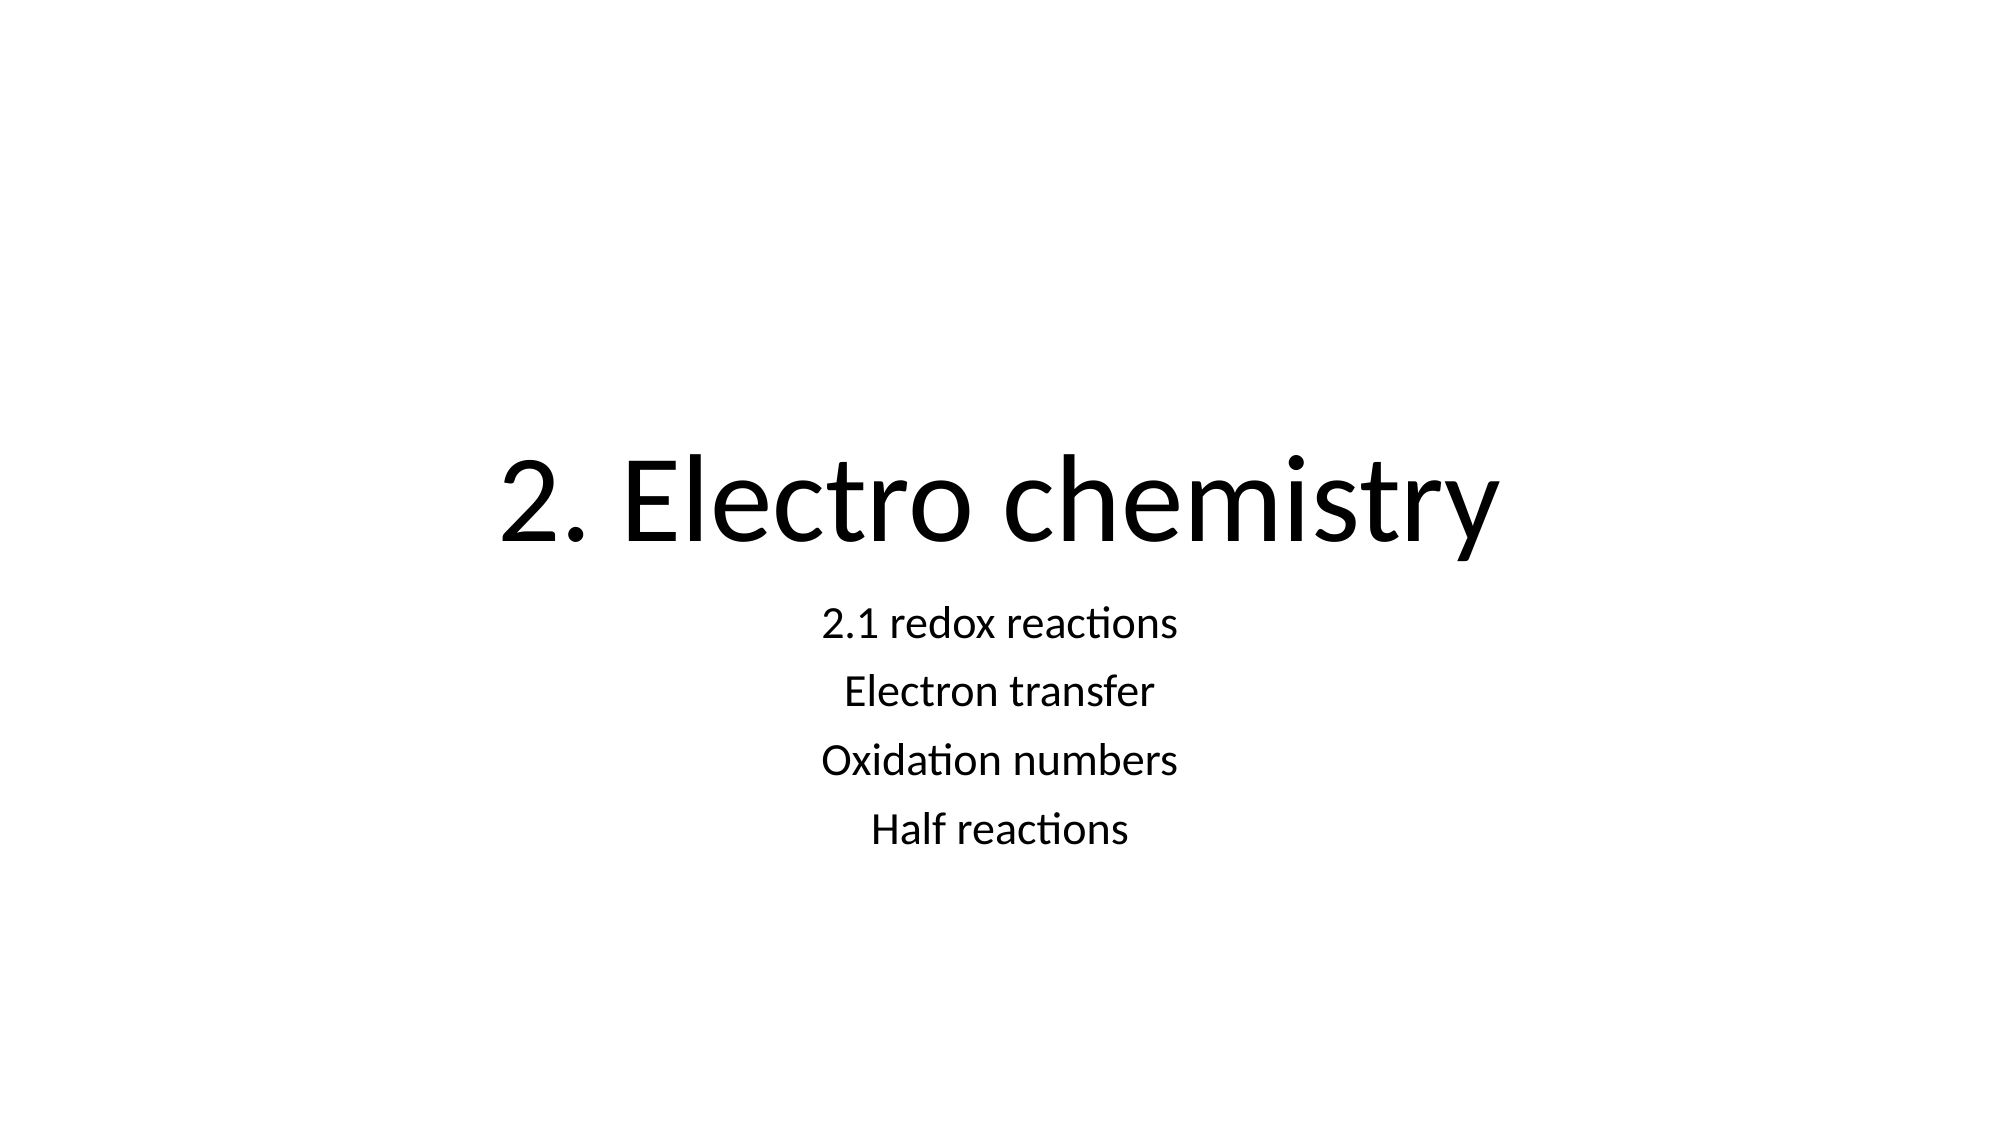

# 2. Electro chemistry
2.1 redox reactions
Electron transfer
Oxidation numbers
Half reactions